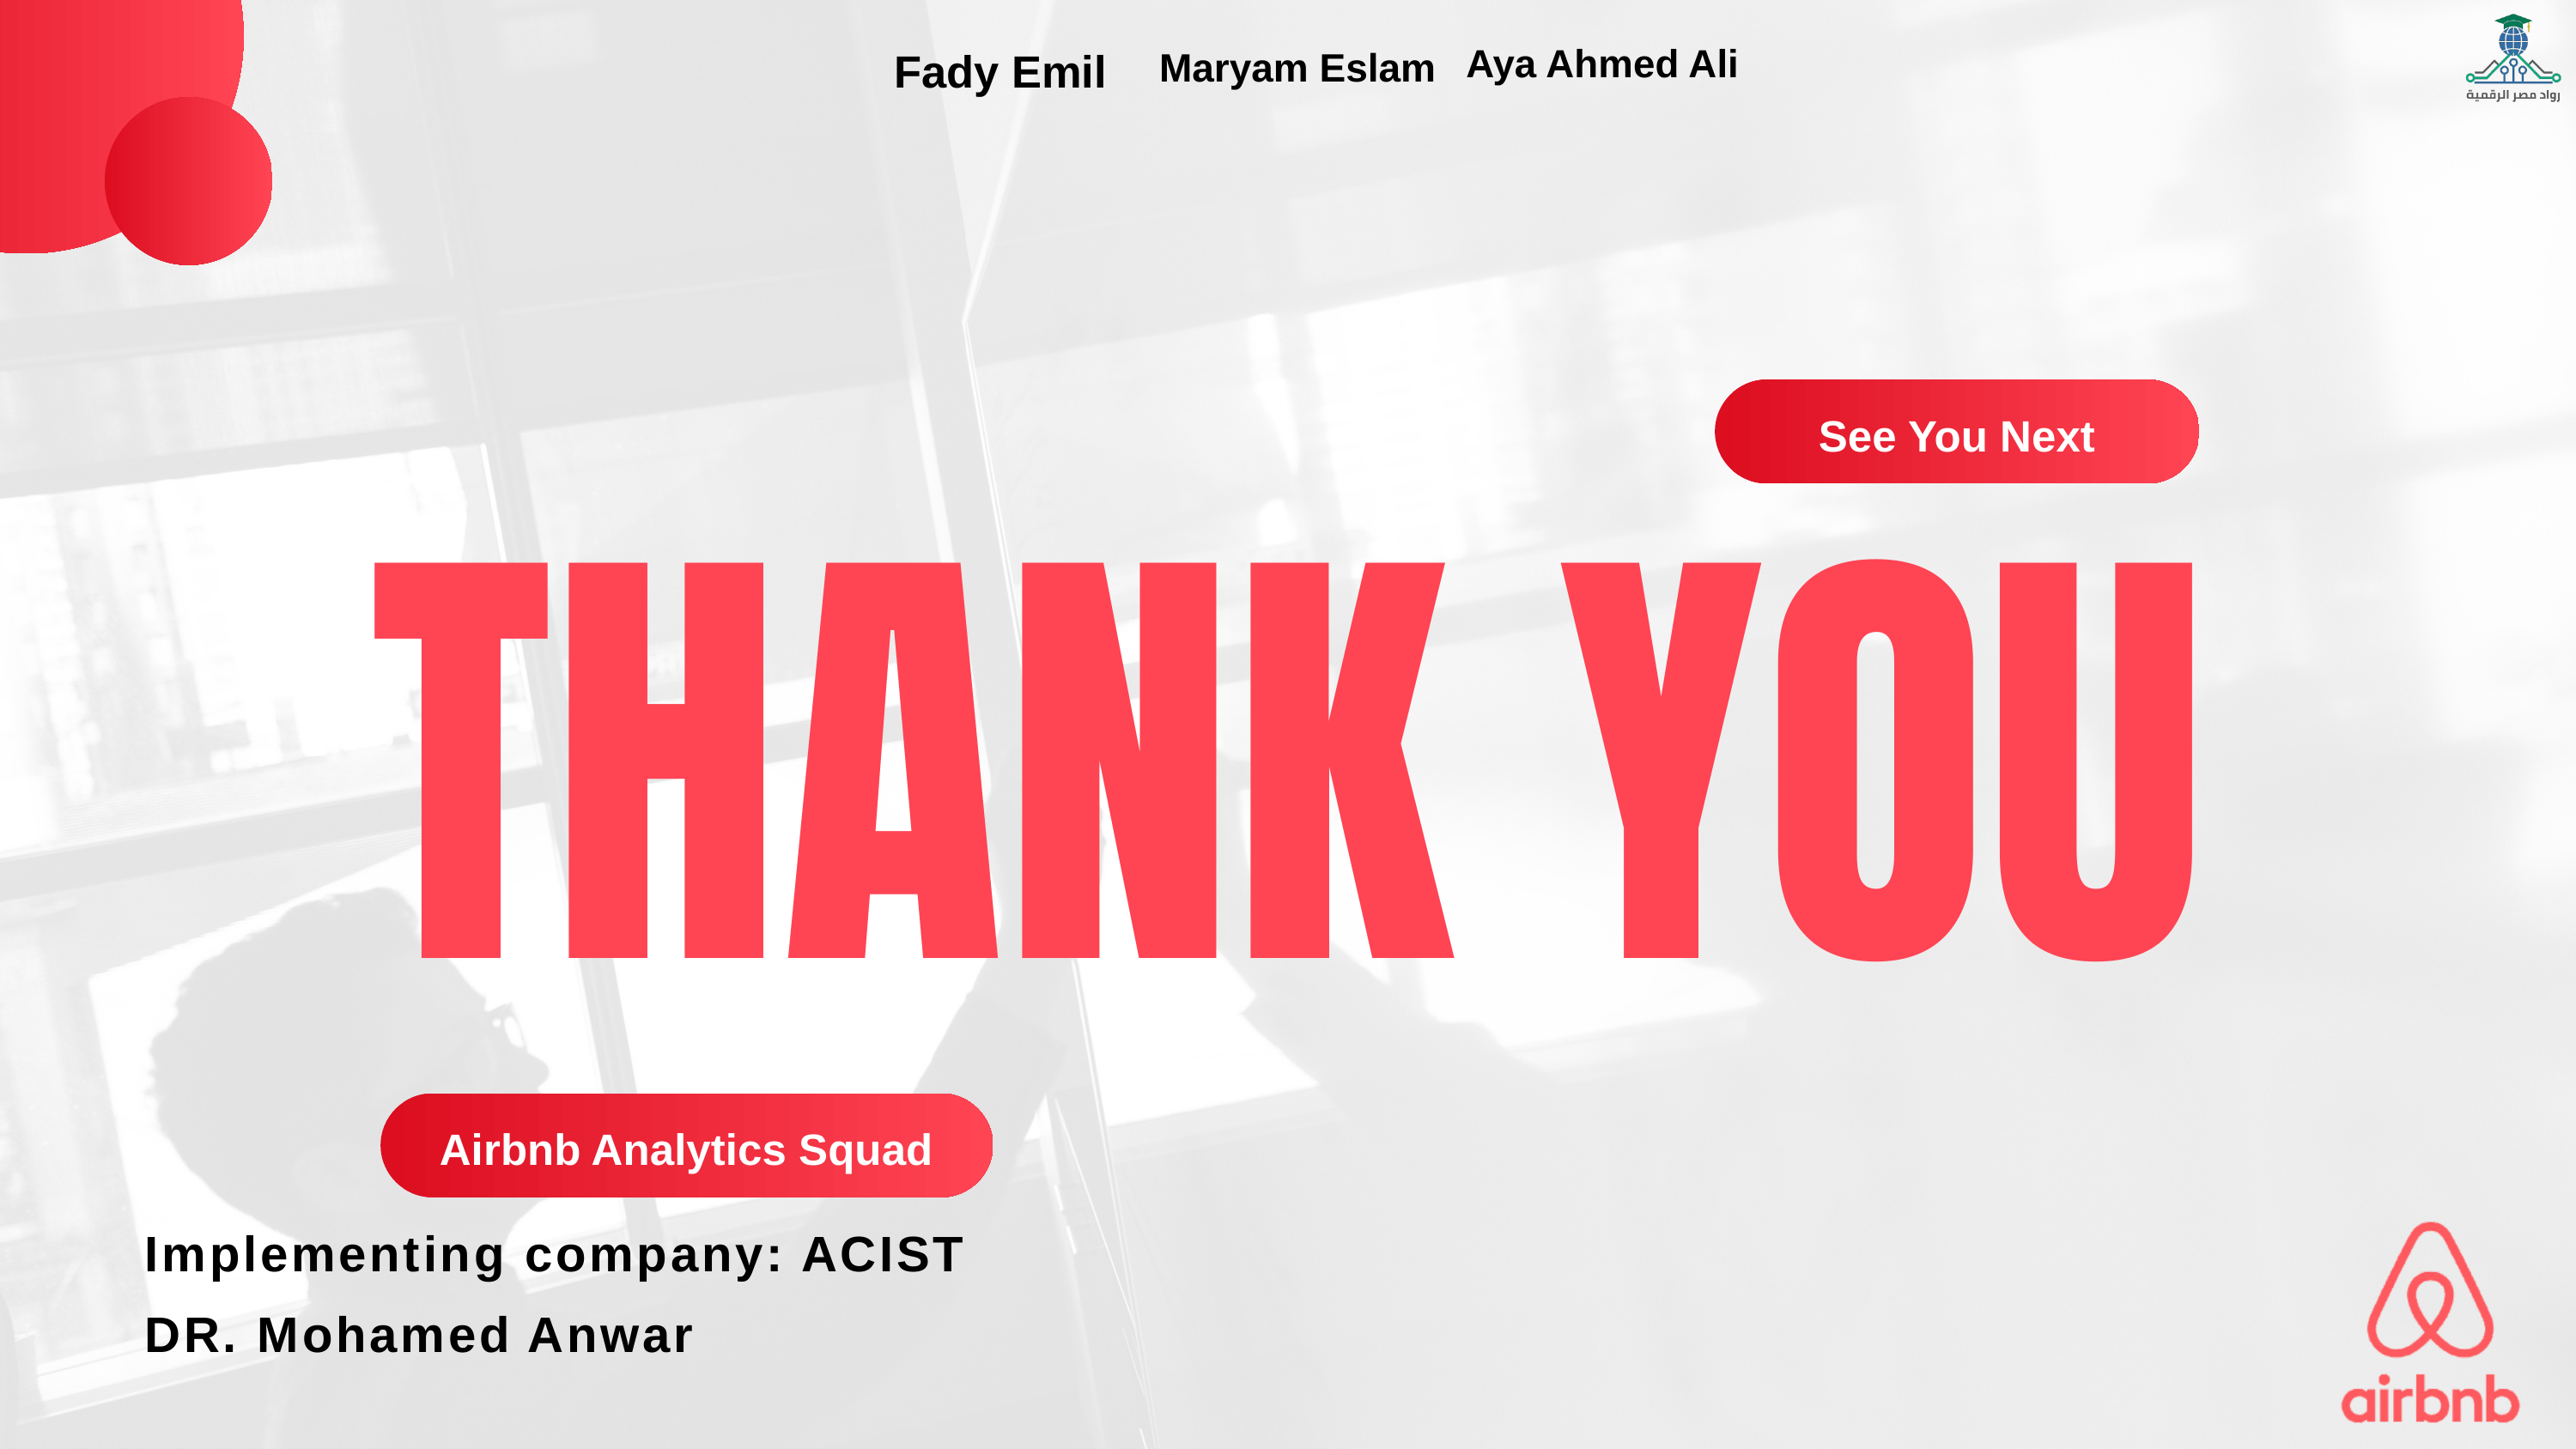

Aya Ahmed Ali
Fady Emil
Maryam Eslam

See You Next
THANK YOU

Airbnb Analytics Squad

Implementing company: ACIST
DR. Mohamed Anwar